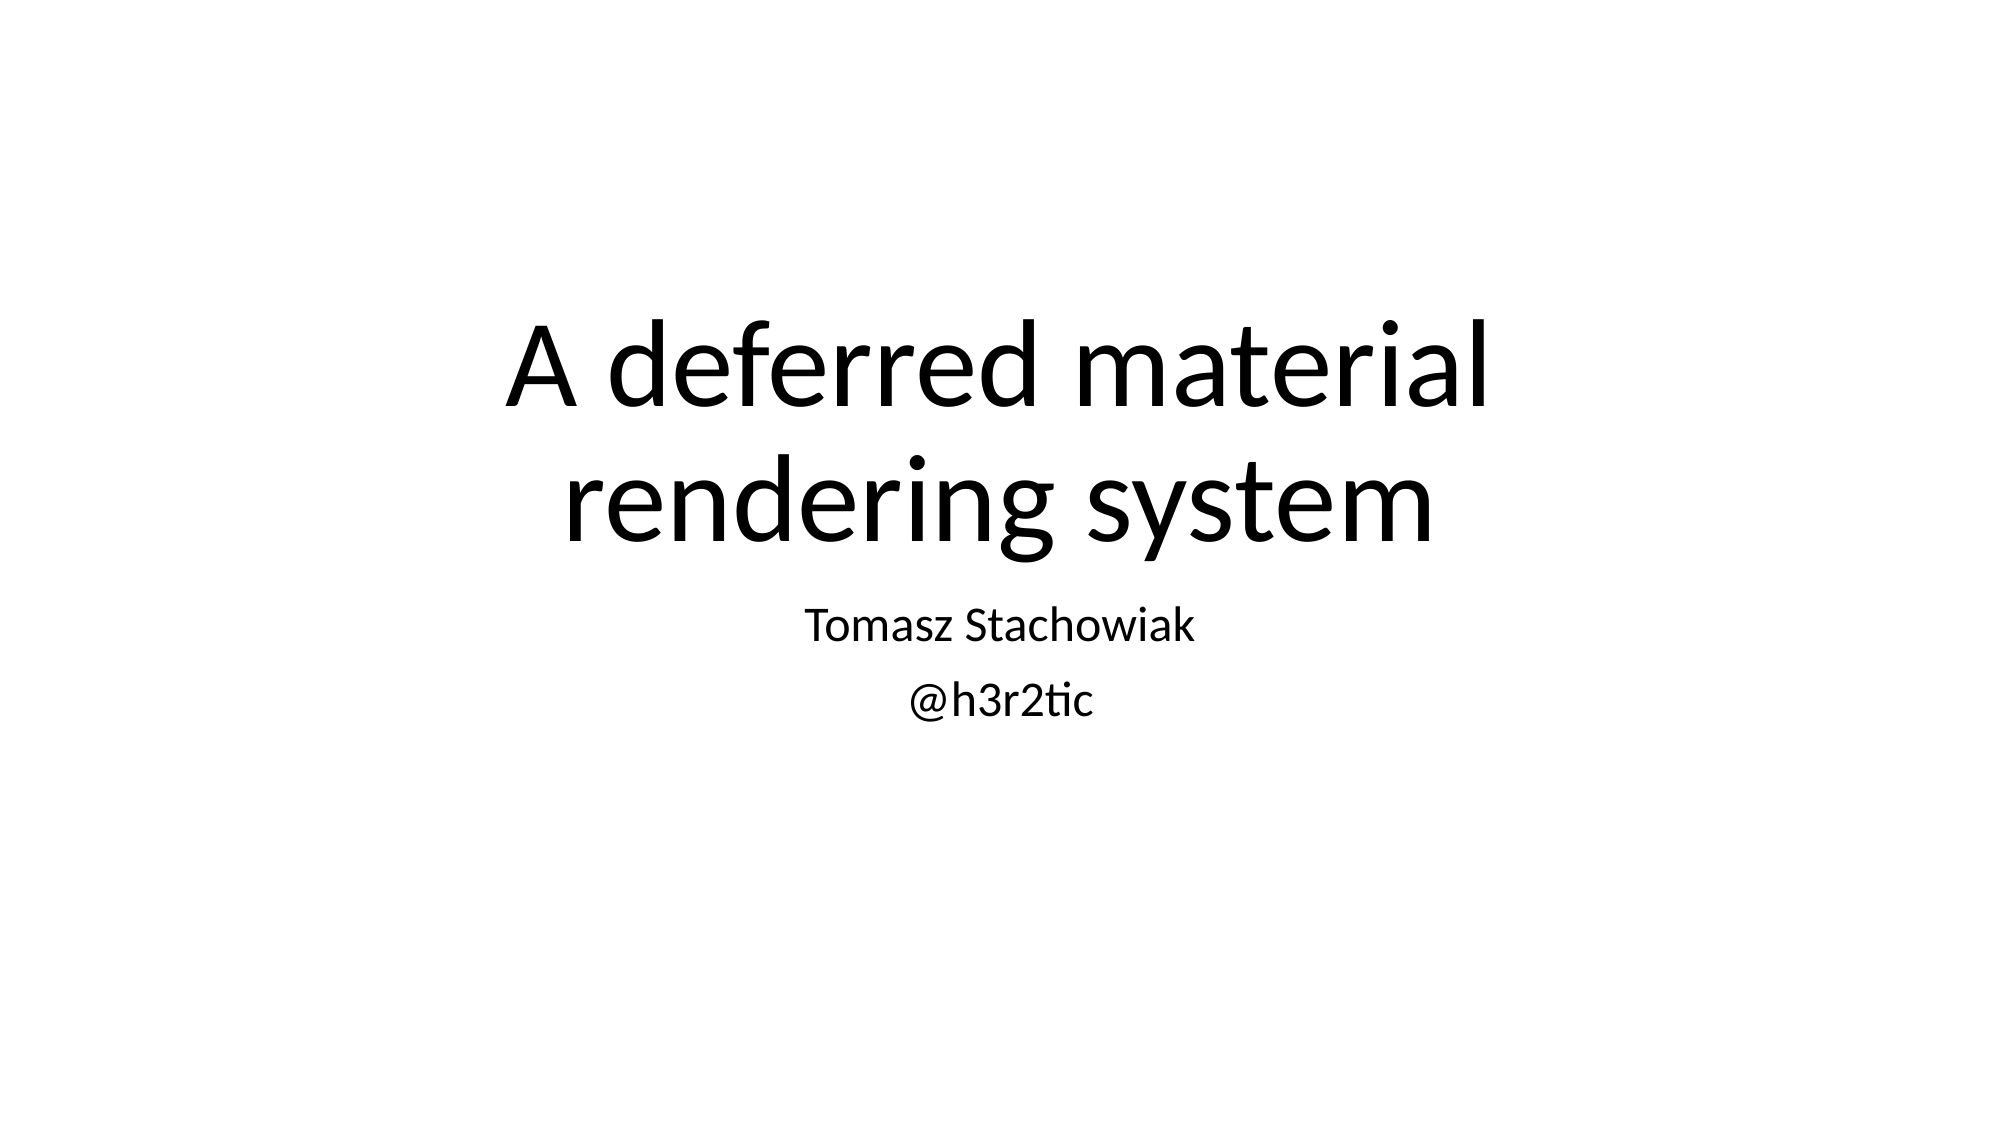

# A deferred material rendering system
Tomasz Stachowiak
@h3r2tic